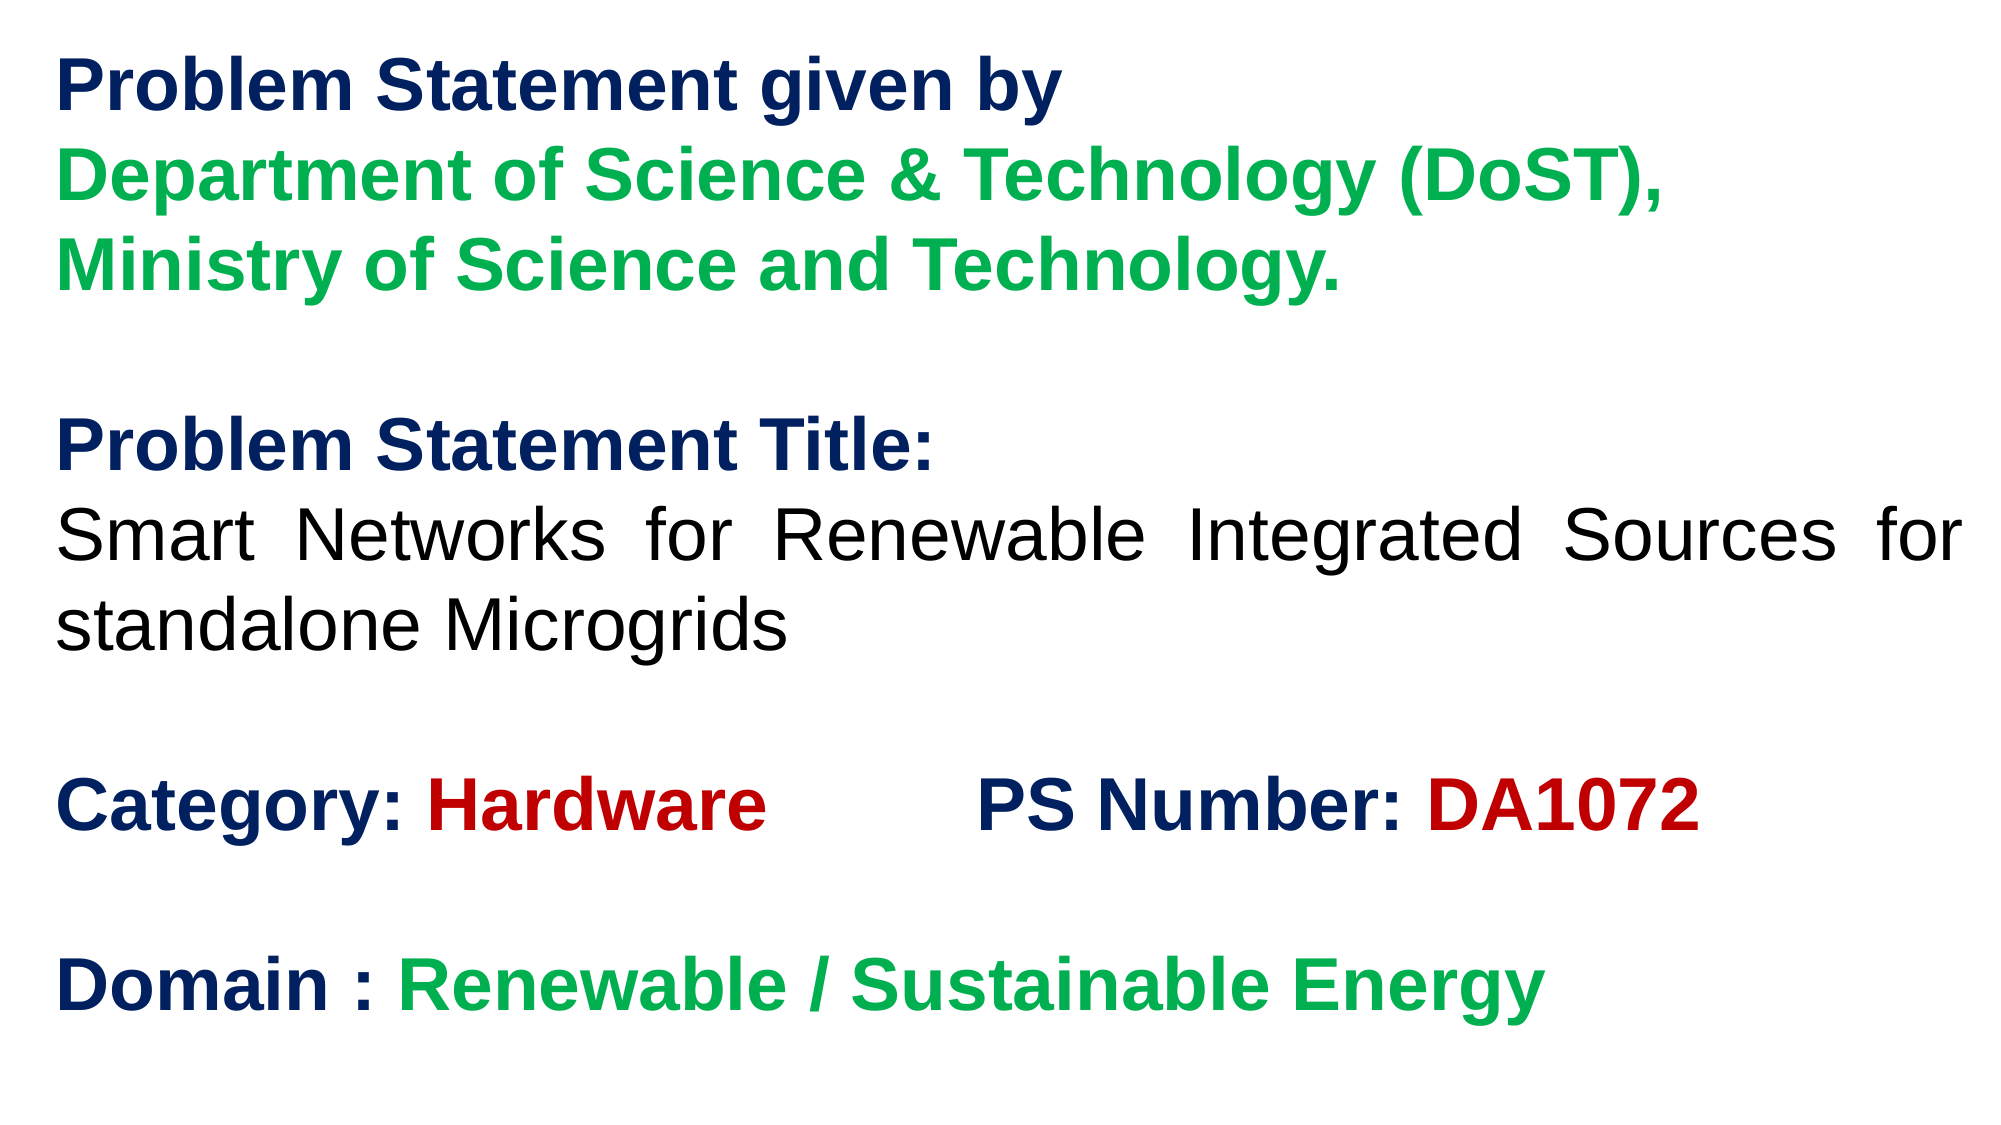

Problem Statement given by
Department of Science & Technology (DoST), Ministry of Science and Technology.

Problem Statement Title:
Smart Networks for Renewable Integrated Sources for standalone Microgrids

Category: Hardware          PS Number: DA1072

Domain : Renewable / Sustainable Energy